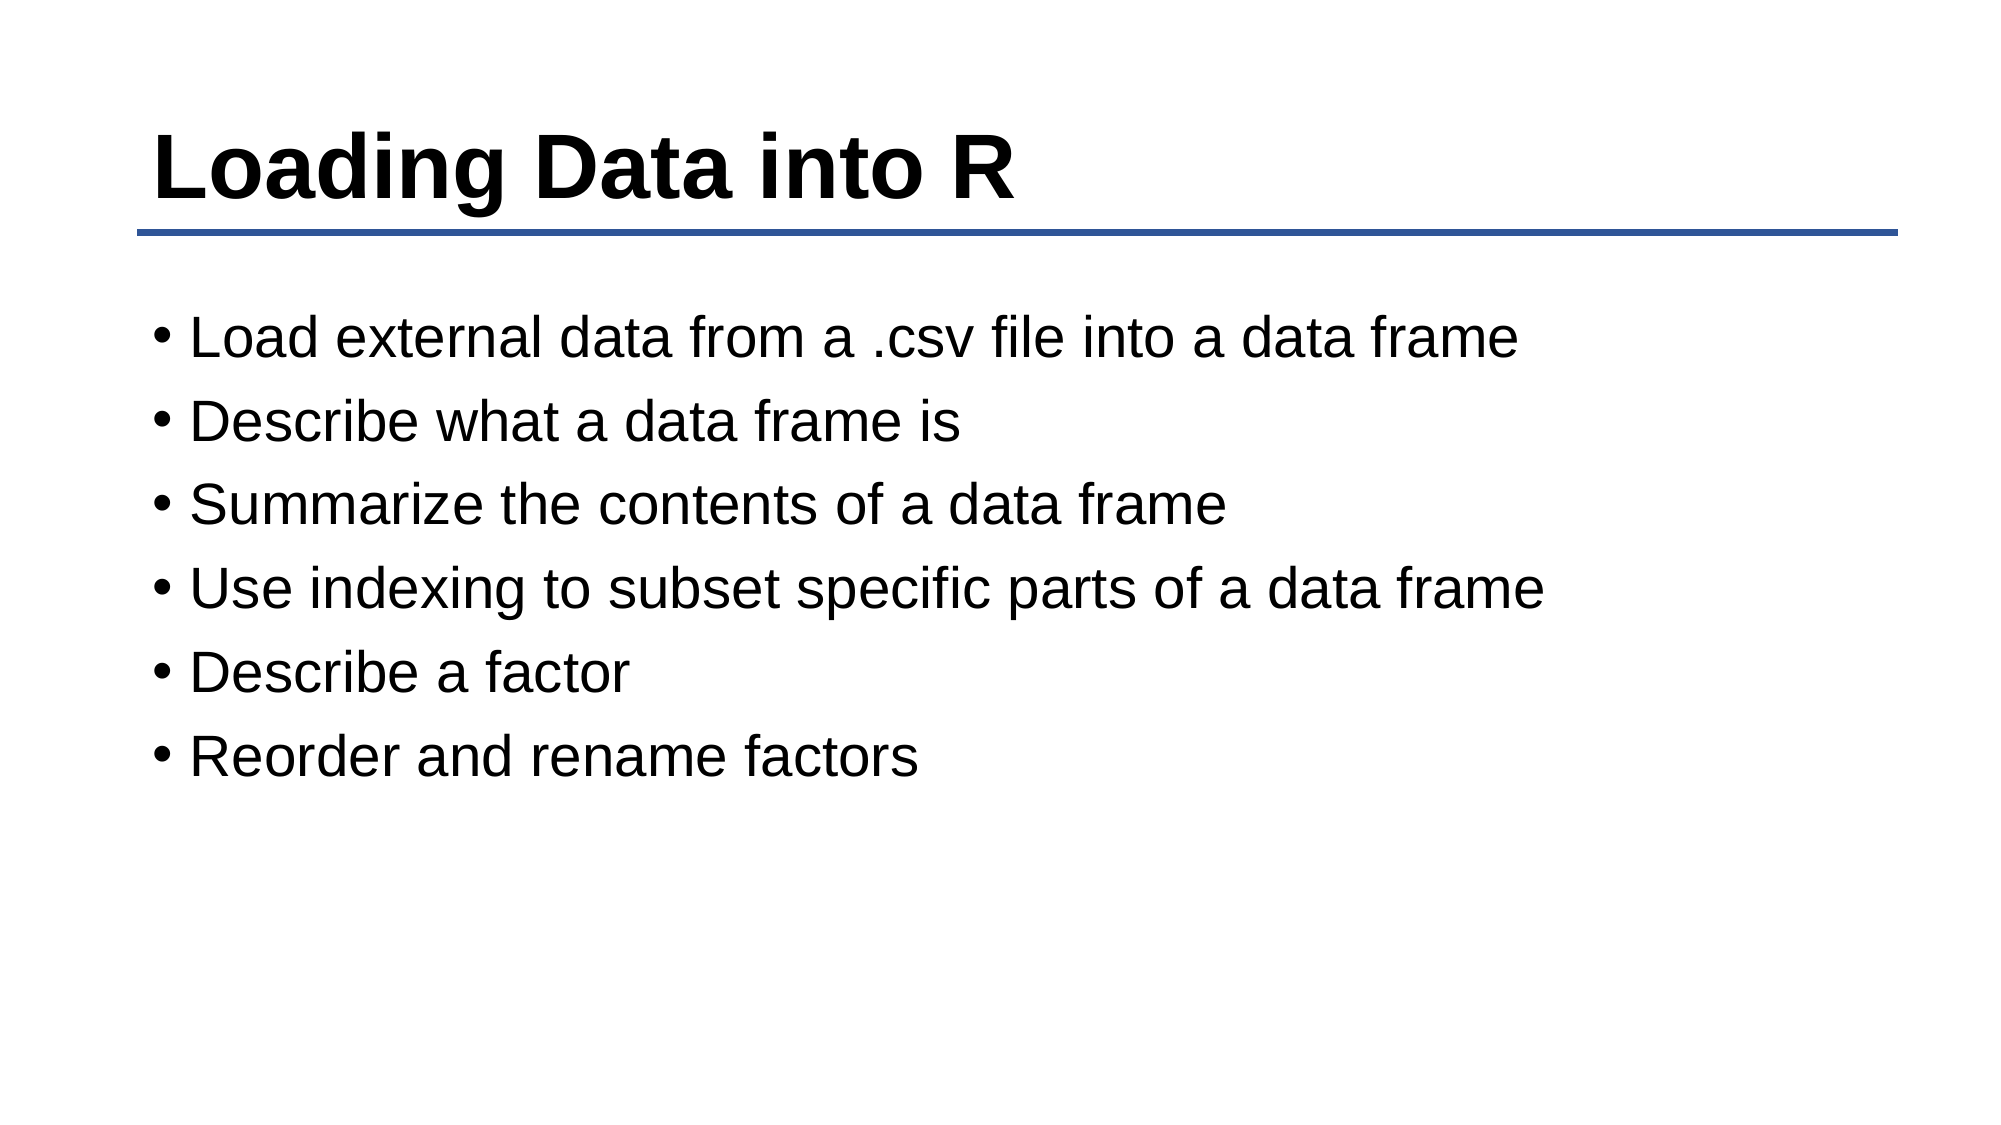

# Loading Data into R
Load external data from a .csv file into a data frame
Describe what a data frame is
Summarize the contents of a data frame
Use indexing to subset specific parts of a data frame
Describe a factor
Reorder and rename factors